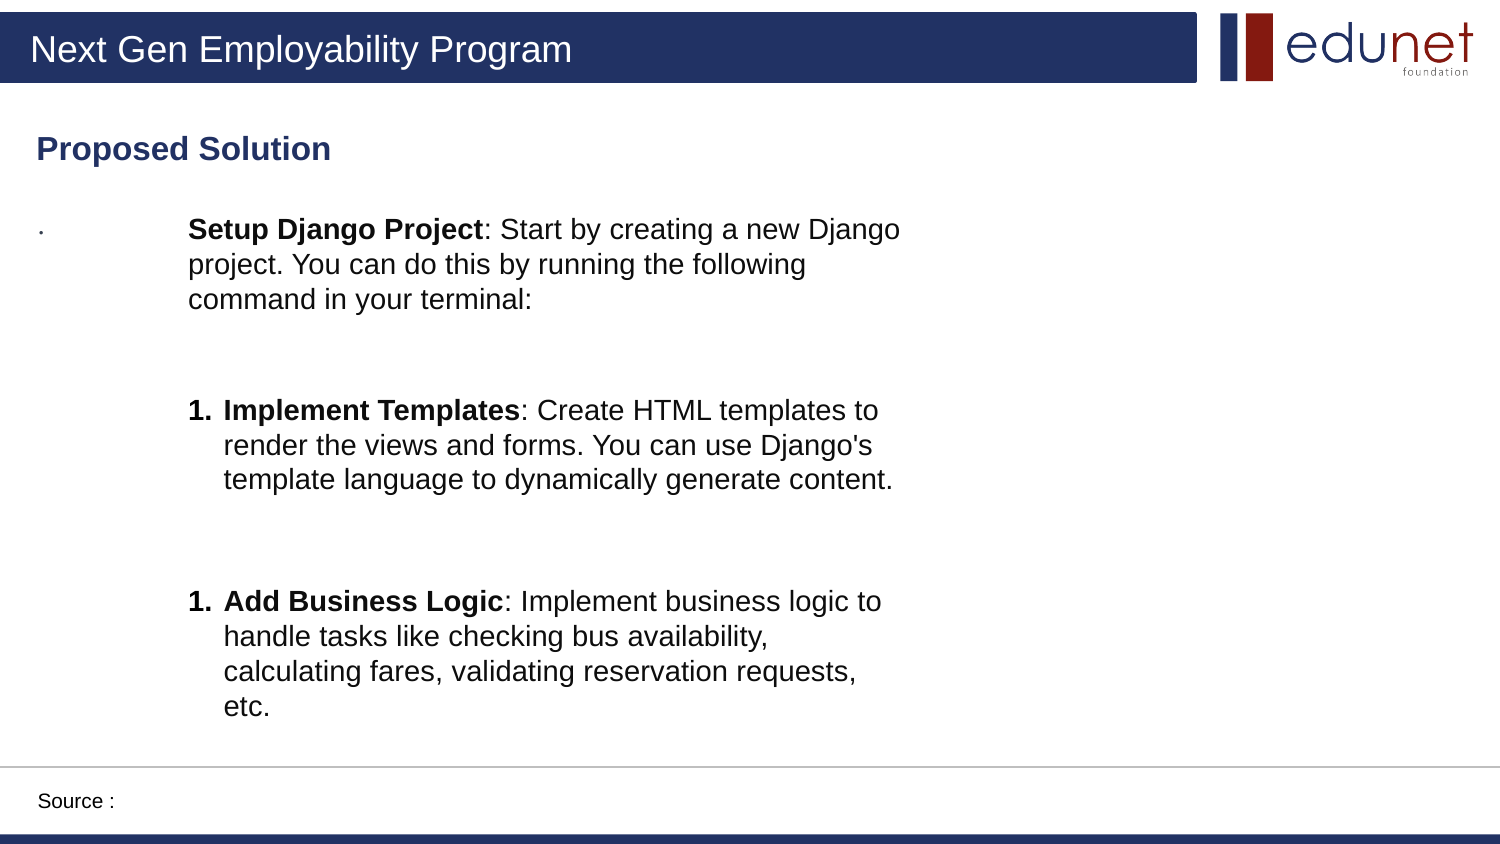

Proposed Solution
.
Setup Django Project: Start by creating a new Django project. You can do this by running the following command in your terminal:
Implement Templates: Create HTML templates to render the views and forms. You can use Django's template language to dynamically generate content.
Add Business Logic: Implement business logic to handle tasks like checking bus availability, calculating fares, validating reservation requests, etc.
Source :